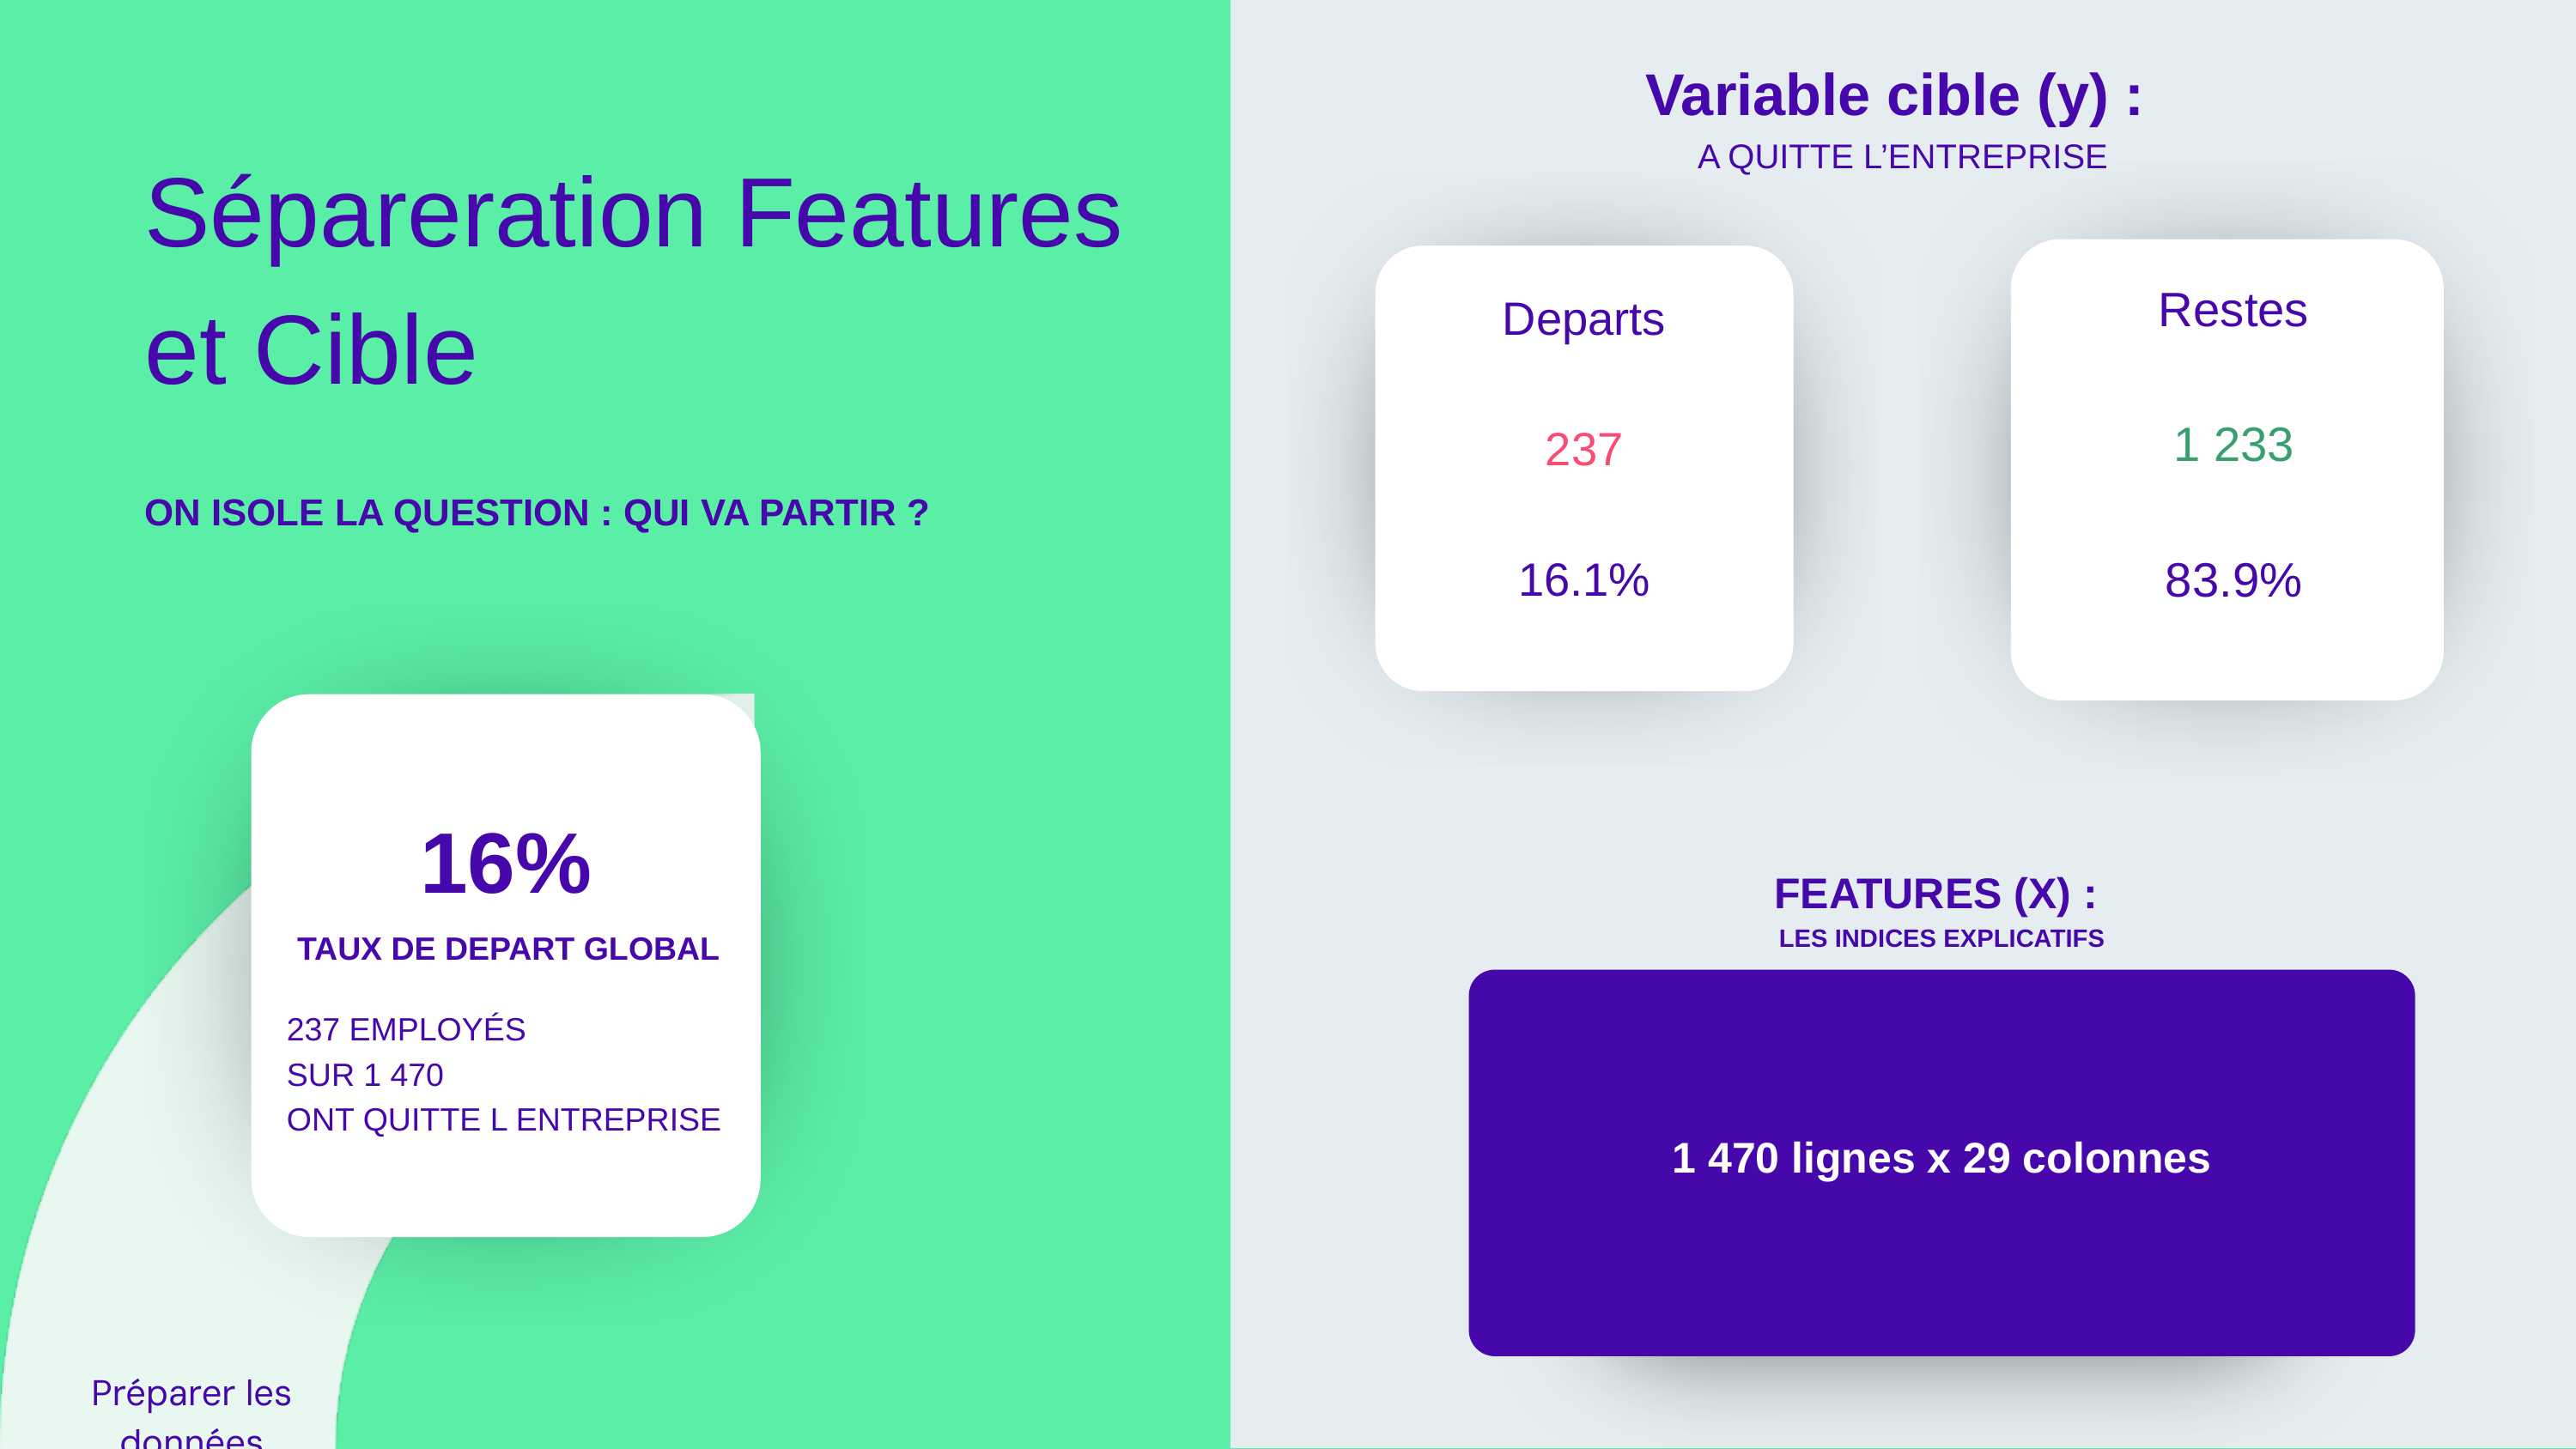

Variable cible (y) :
A QUITTE L’ENTREPRISE
Sépareration Features et Cible

Restes

1 233

83.9%

Departs

237

16.1%

ON ISOLE LA QUESTION : QUI VA PARTIR ?

16%
FEATURES (X) :
LES INDICES EXPLICATIFS
TAUX DE DEPART GLOBAL

1 470 lignes x 29 colonnes

237 EMPLOYÉS
SUR 1 470
ONT QUITTE L ENTREPRISE
Préparer les données